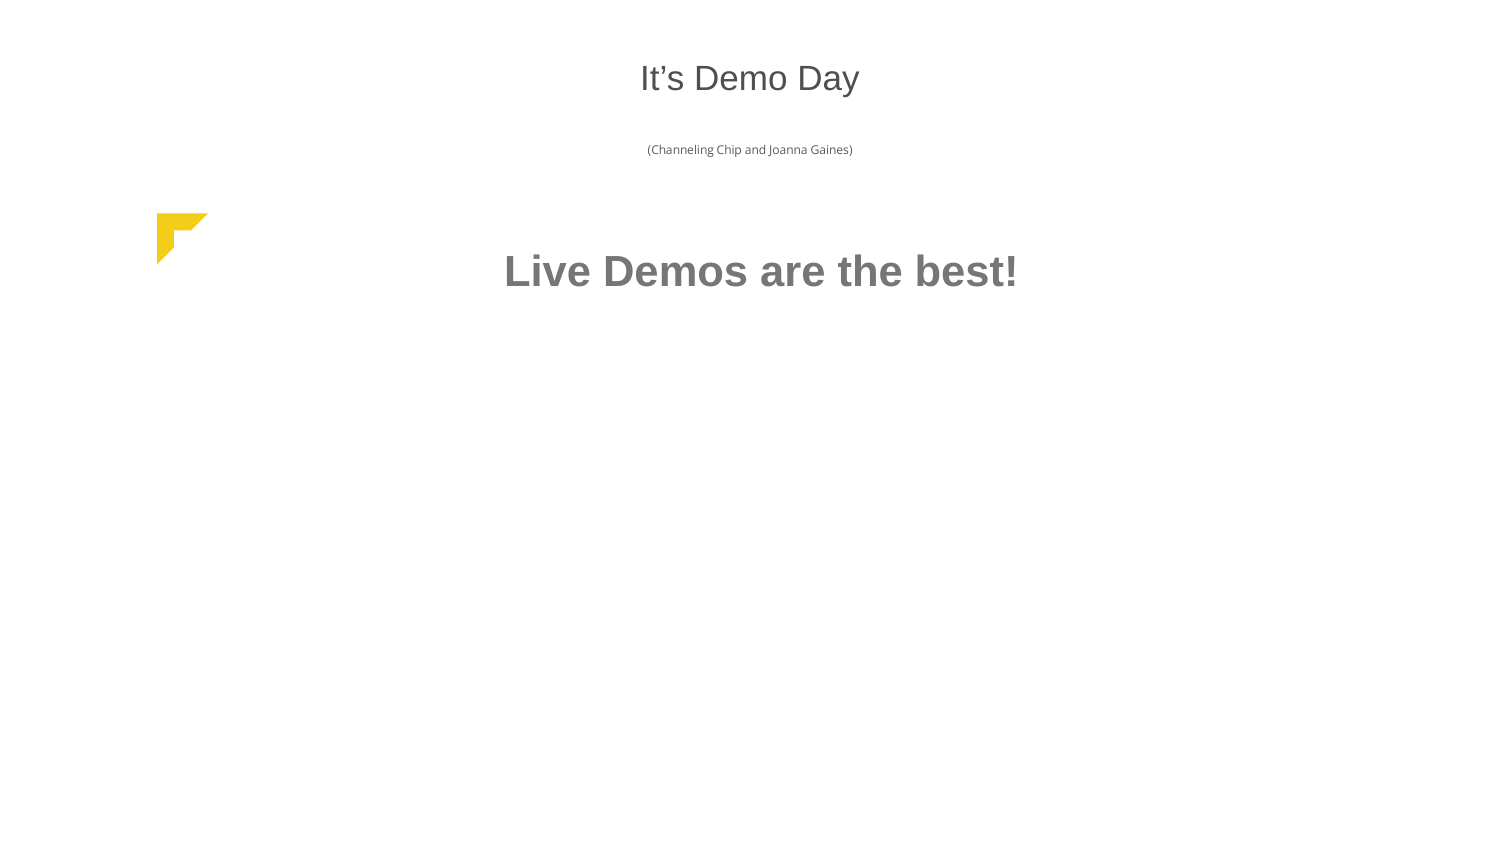

It’s Demo Day
(Channeling Chip and Joanna Gaines)
Live Demos are the best!